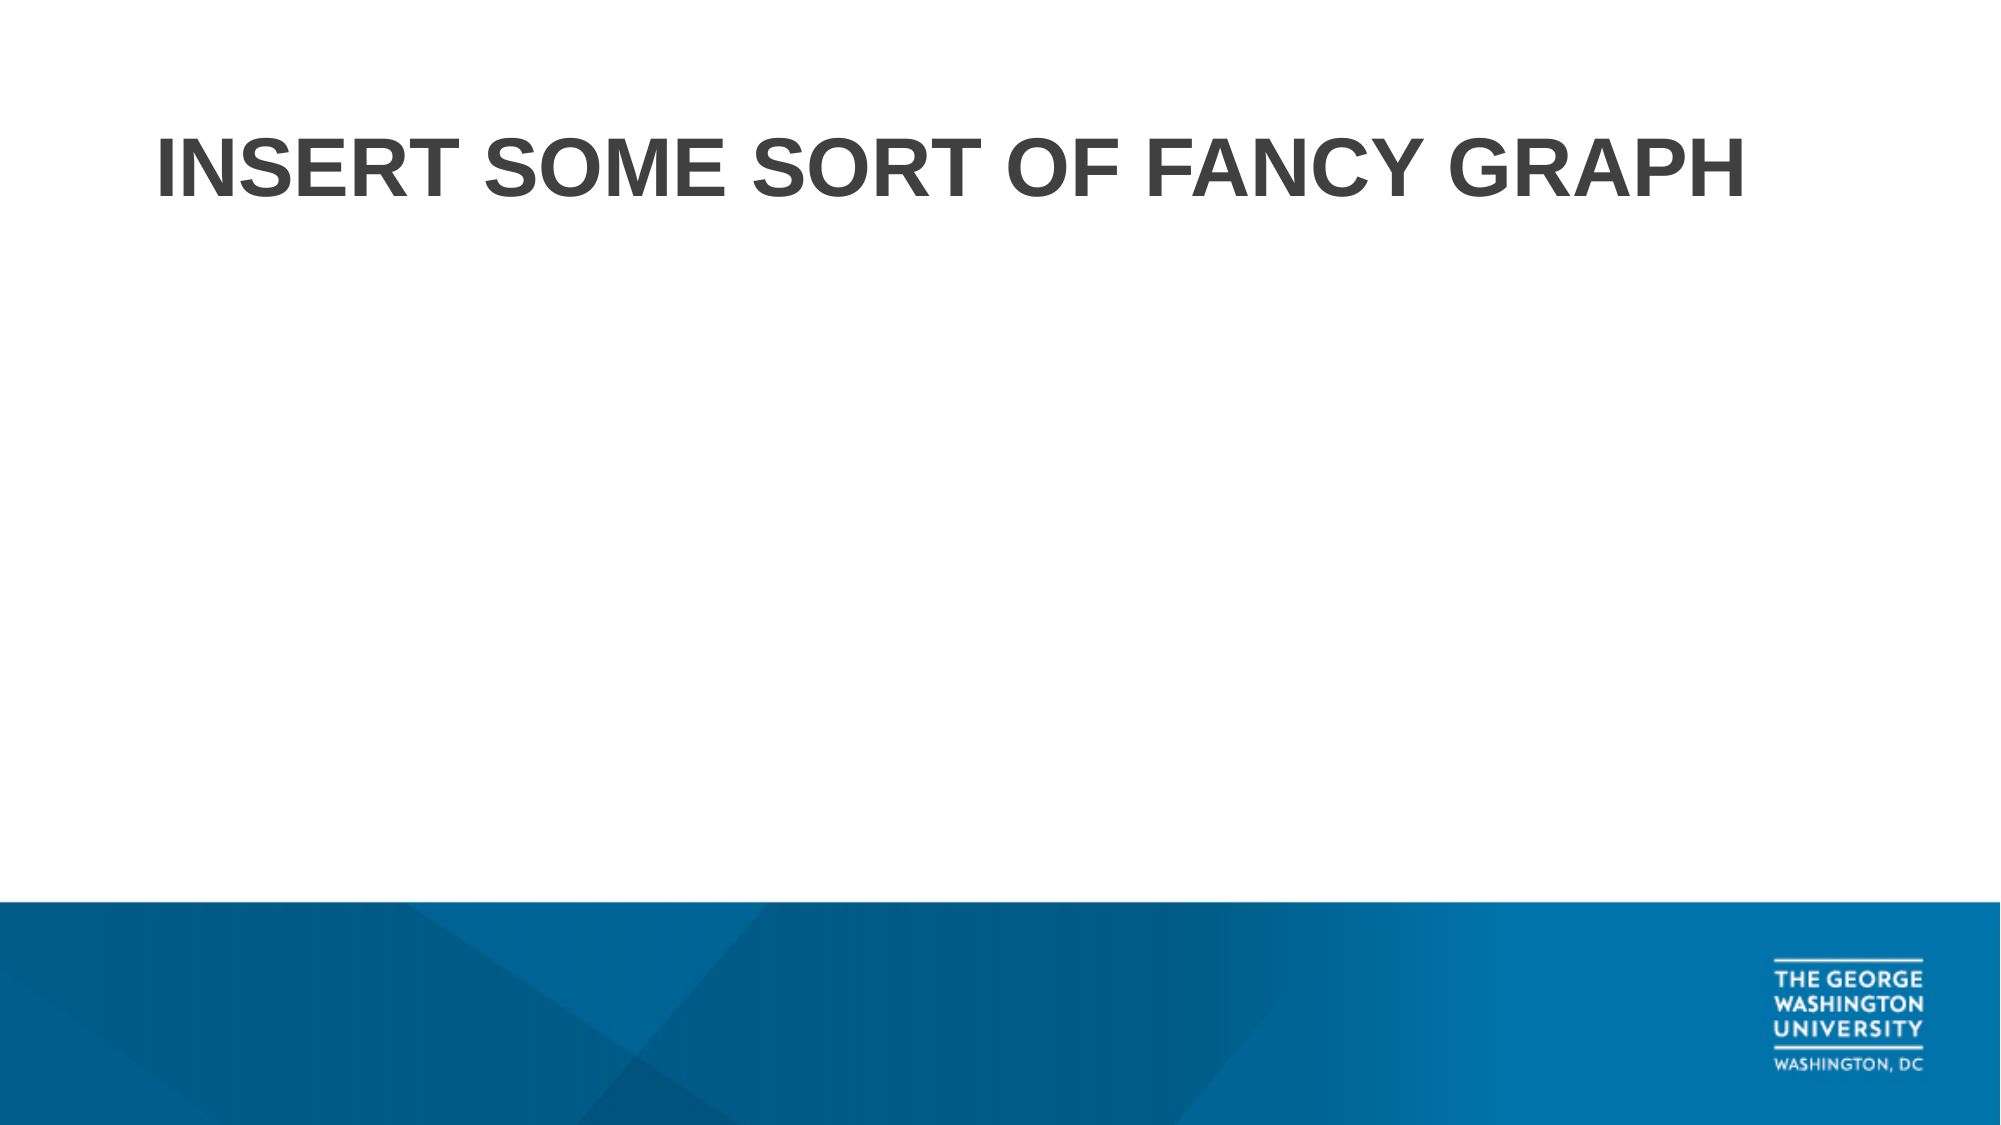

# INSERT SOME SORT OF FANCY GRAPH